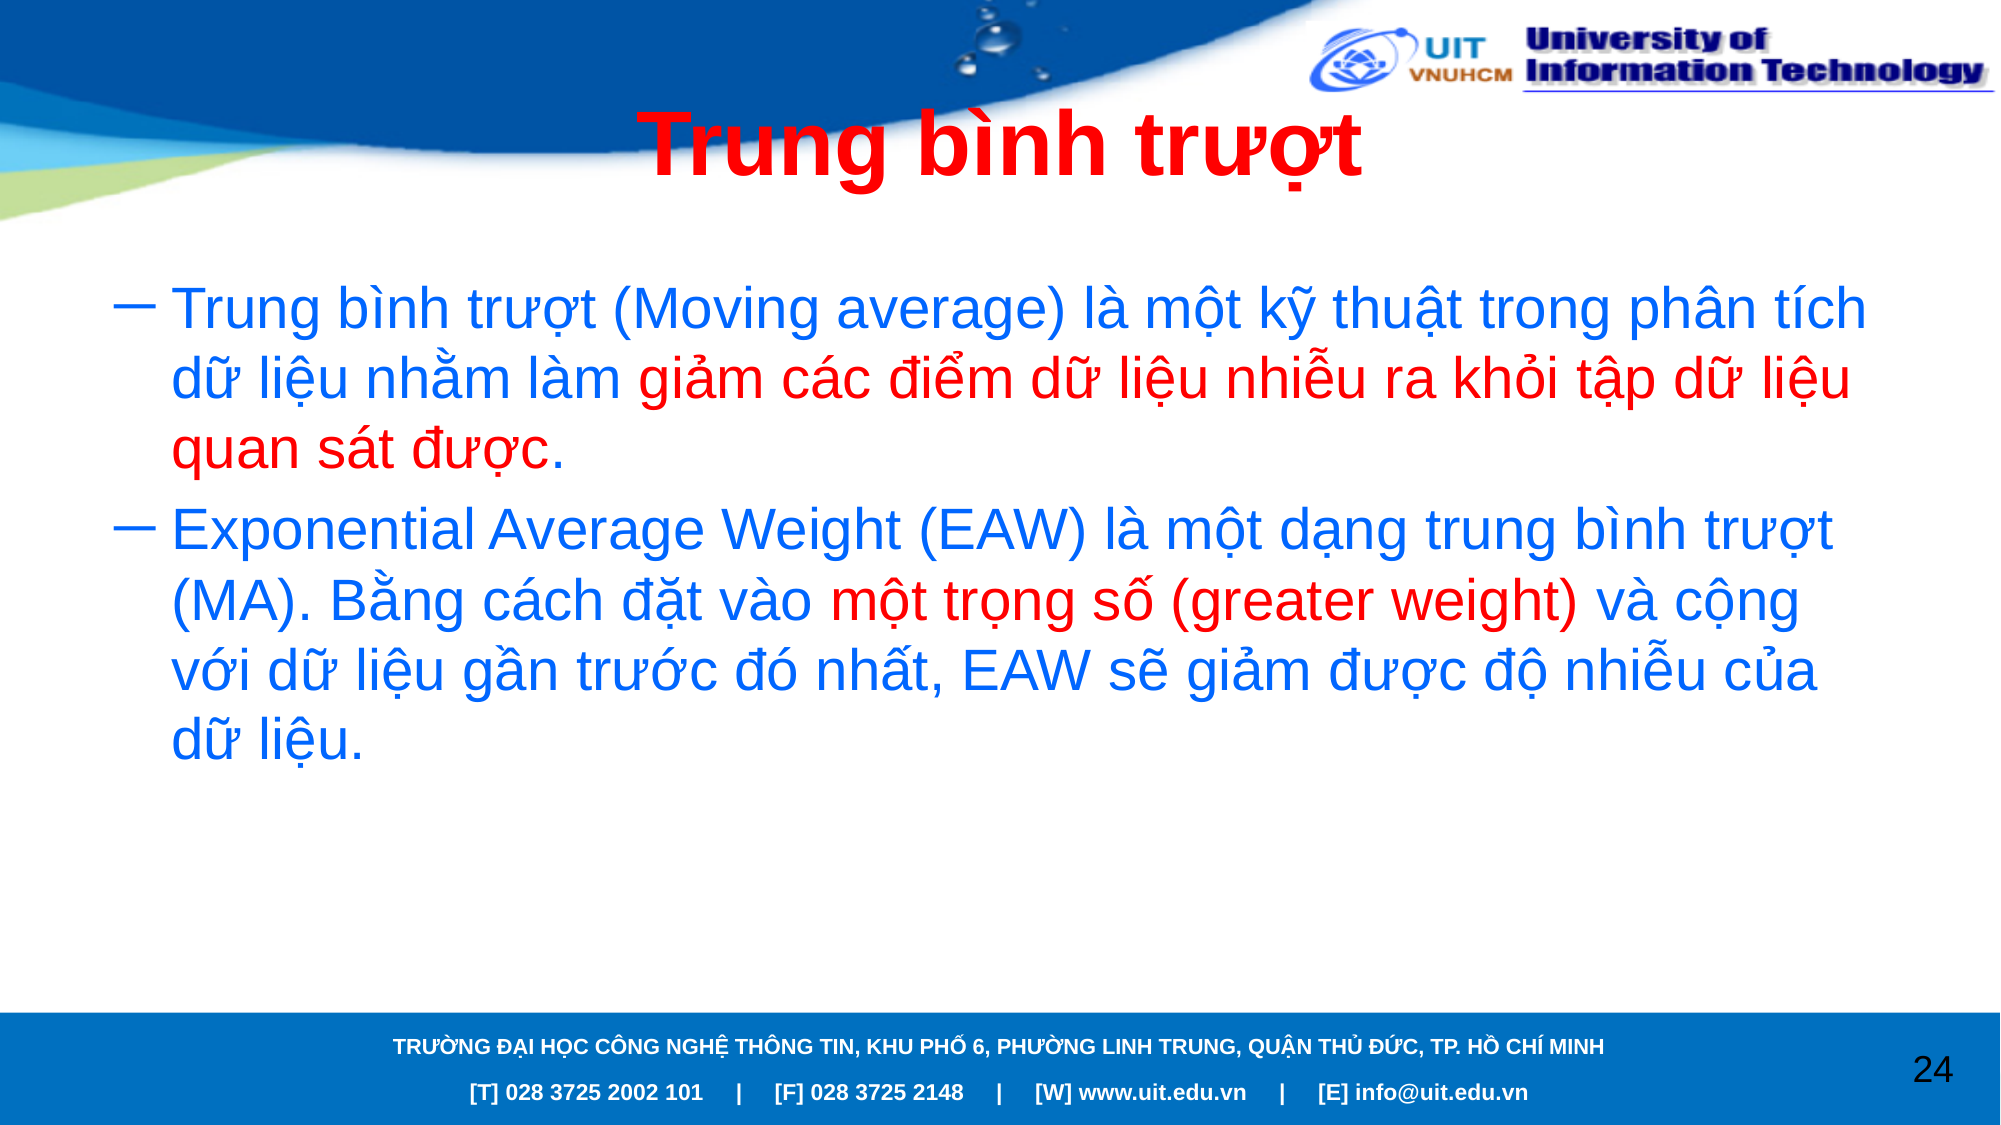

# Trung bình trượt
Trung bình trượt (Moving average) là một kỹ thuật trong phân tích dữ liệu nhằm làm giảm các điểm dữ liệu nhiễu ra khỏi tập dữ liệu quan sát được.
Exponential Average Weight (EAW) là một dạng trung bình trượt (MA). Bằng cách đặt vào một trọng số (greater weight) và cộng với dữ liệu gần trước đó nhất, EAW sẽ giảm được độ nhiễu của dữ liệu.